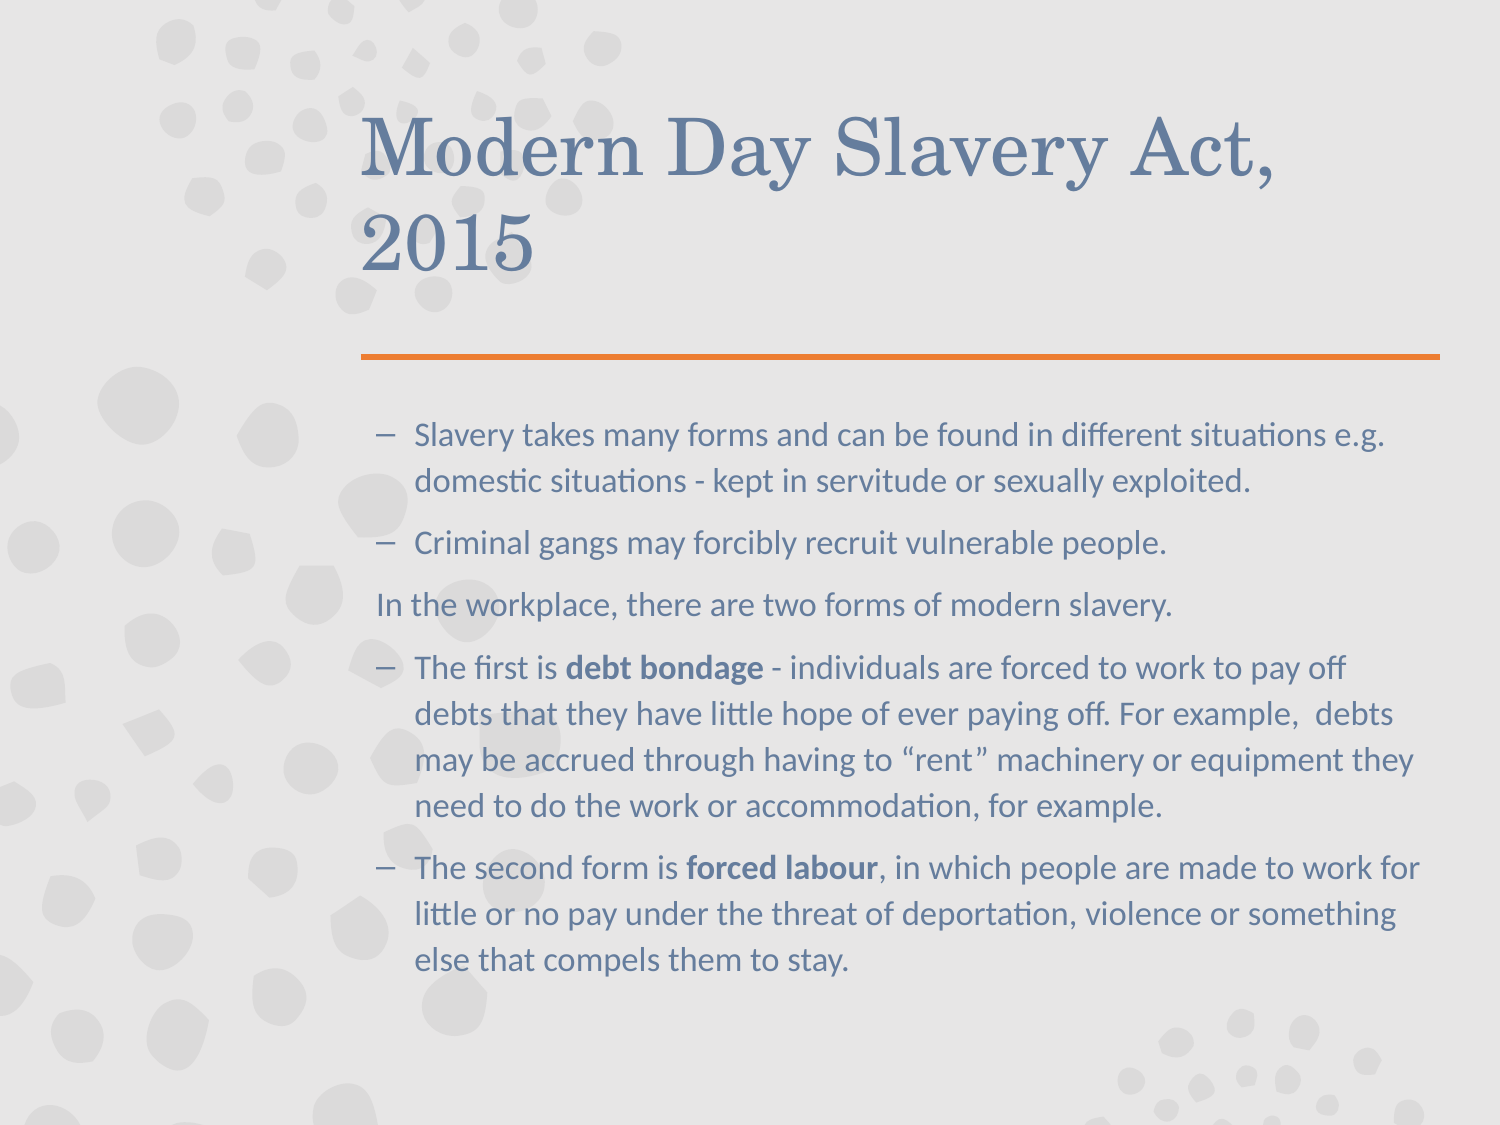

# Modern Day Slavery Act, 2015
Slavery takes many forms and can be found in different situations e.g. domestic situations - kept in servitude or sexually exploited.
Criminal gangs may forcibly recruit vulnerable people.
In the workplace, there are two forms of modern slavery.
The first is debt bondage - individuals are forced to work to pay off debts that they have little hope of ever paying off. For example,  debts may be accrued through having to “rent” machinery or equipment they need to do the work or accommodation, for example.
The second form is forced labour, in which people are made to work for little or no pay under the threat of deportation, violence or something else that compels them to stay.